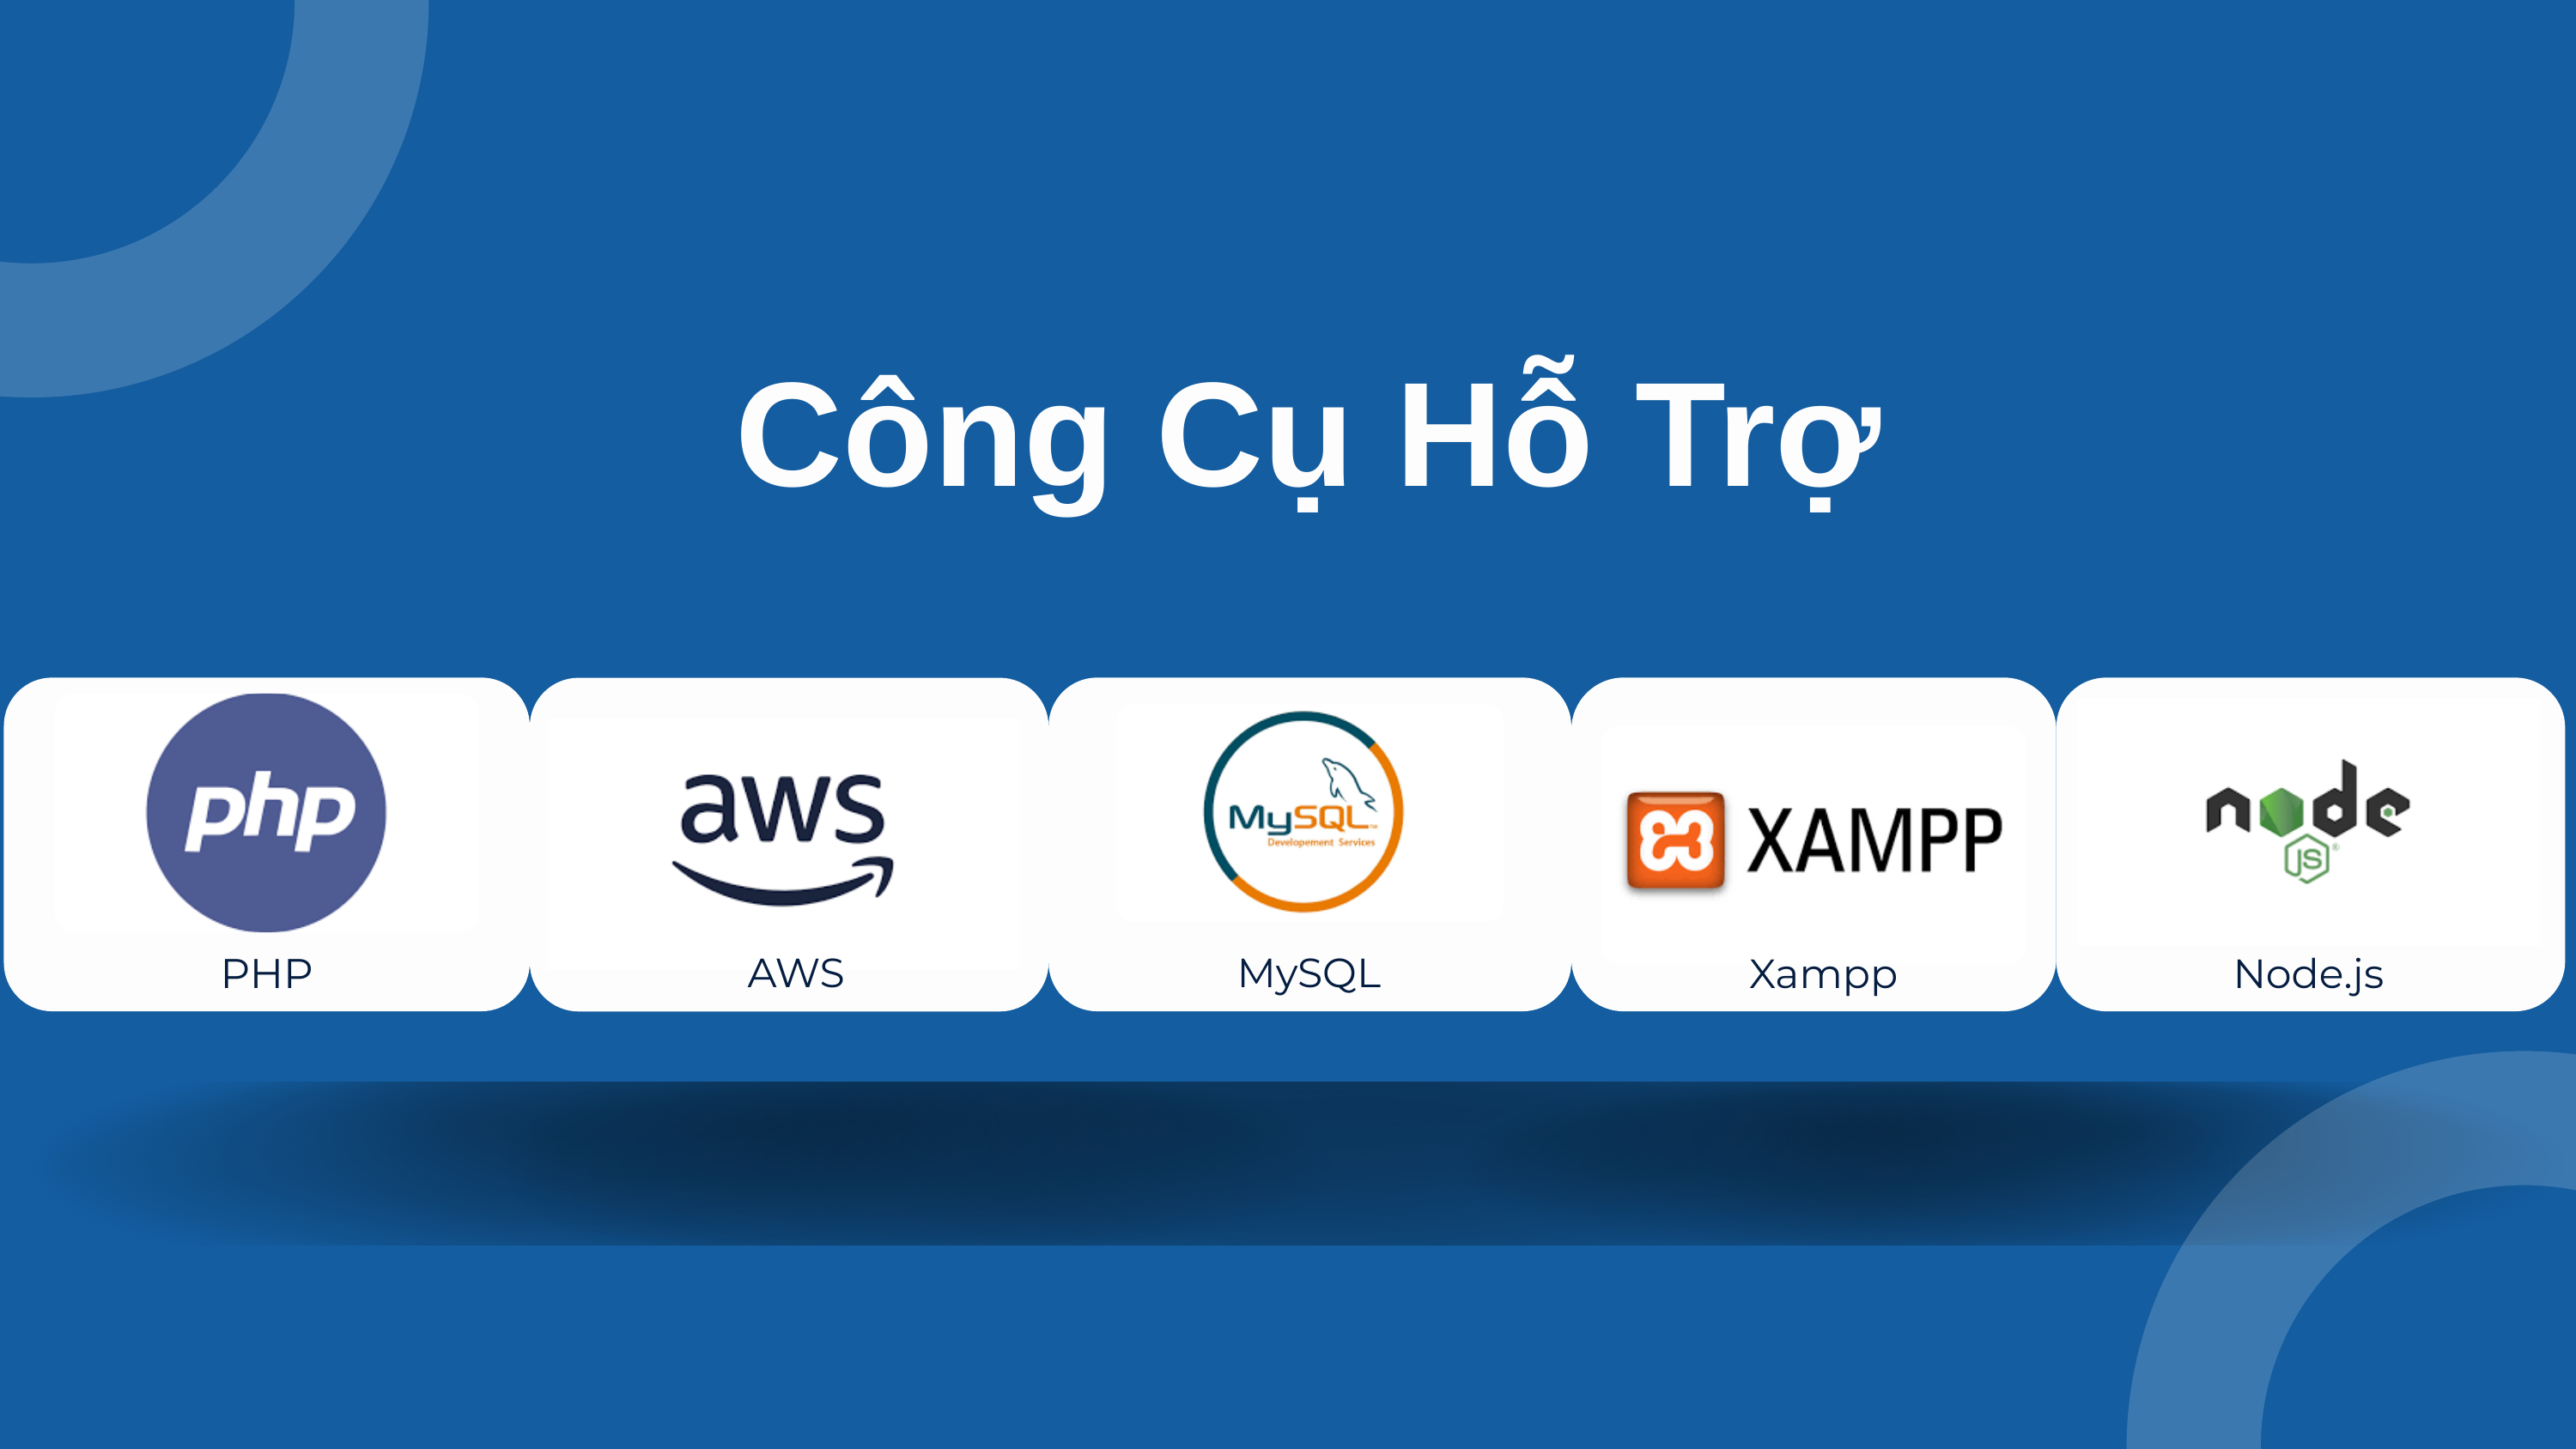

Công Cụ Hỗ Trợ

PHP
AWS
MySQL
Xampp
Node.js